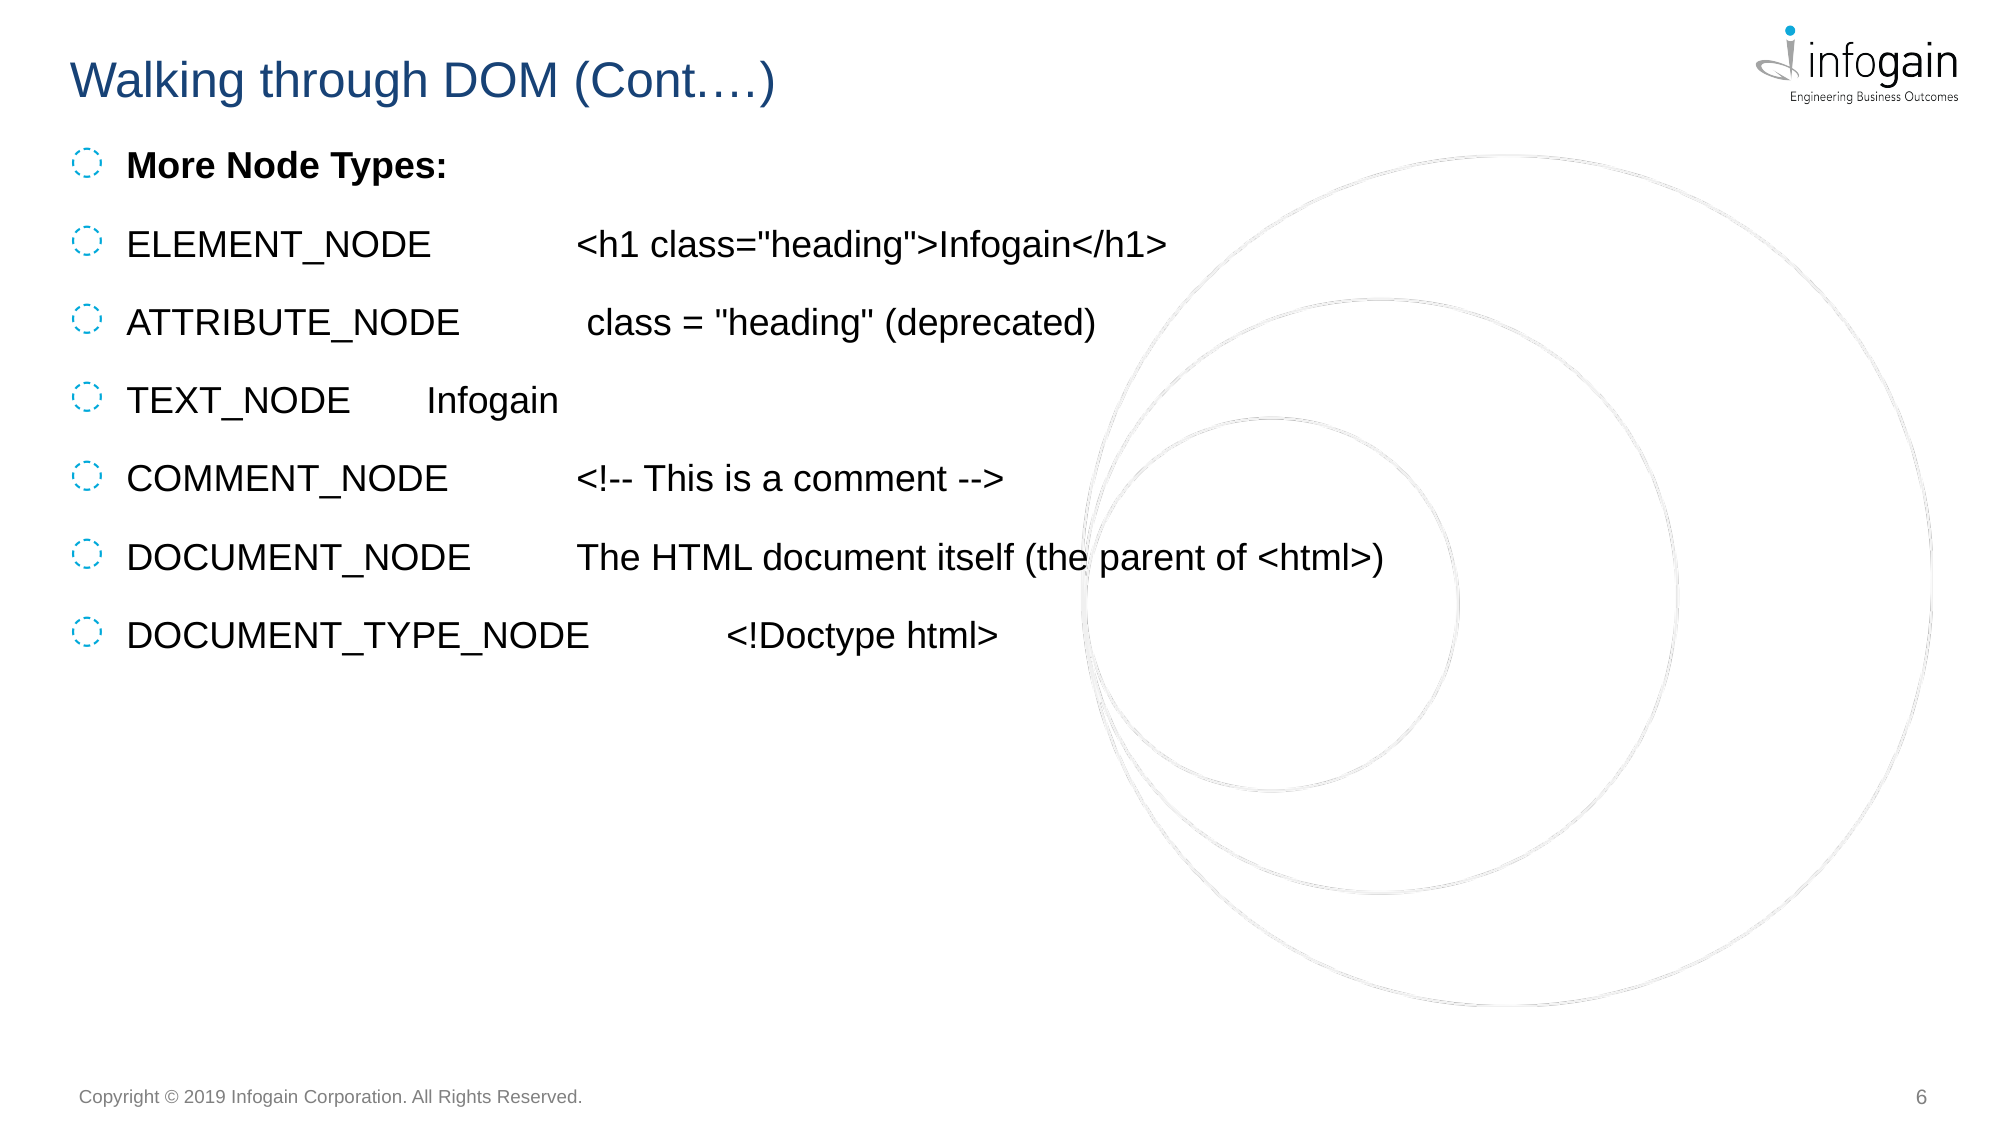

Walking through DOM (Cont.…)
More Node Types:
ELEMENT_NODE	<h1 class="heading">Infogain</h1>
ATTRIBUTE_NODE	 class = "heading" (deprecated)
TEXT_NODE	Infogain
COMMENT_NODE	<!-- This is a comment -->
DOCUMENT_NODE	The HTML document itself (the parent of <html>)
DOCUMENT_TYPE_NODE	<!Doctype html>